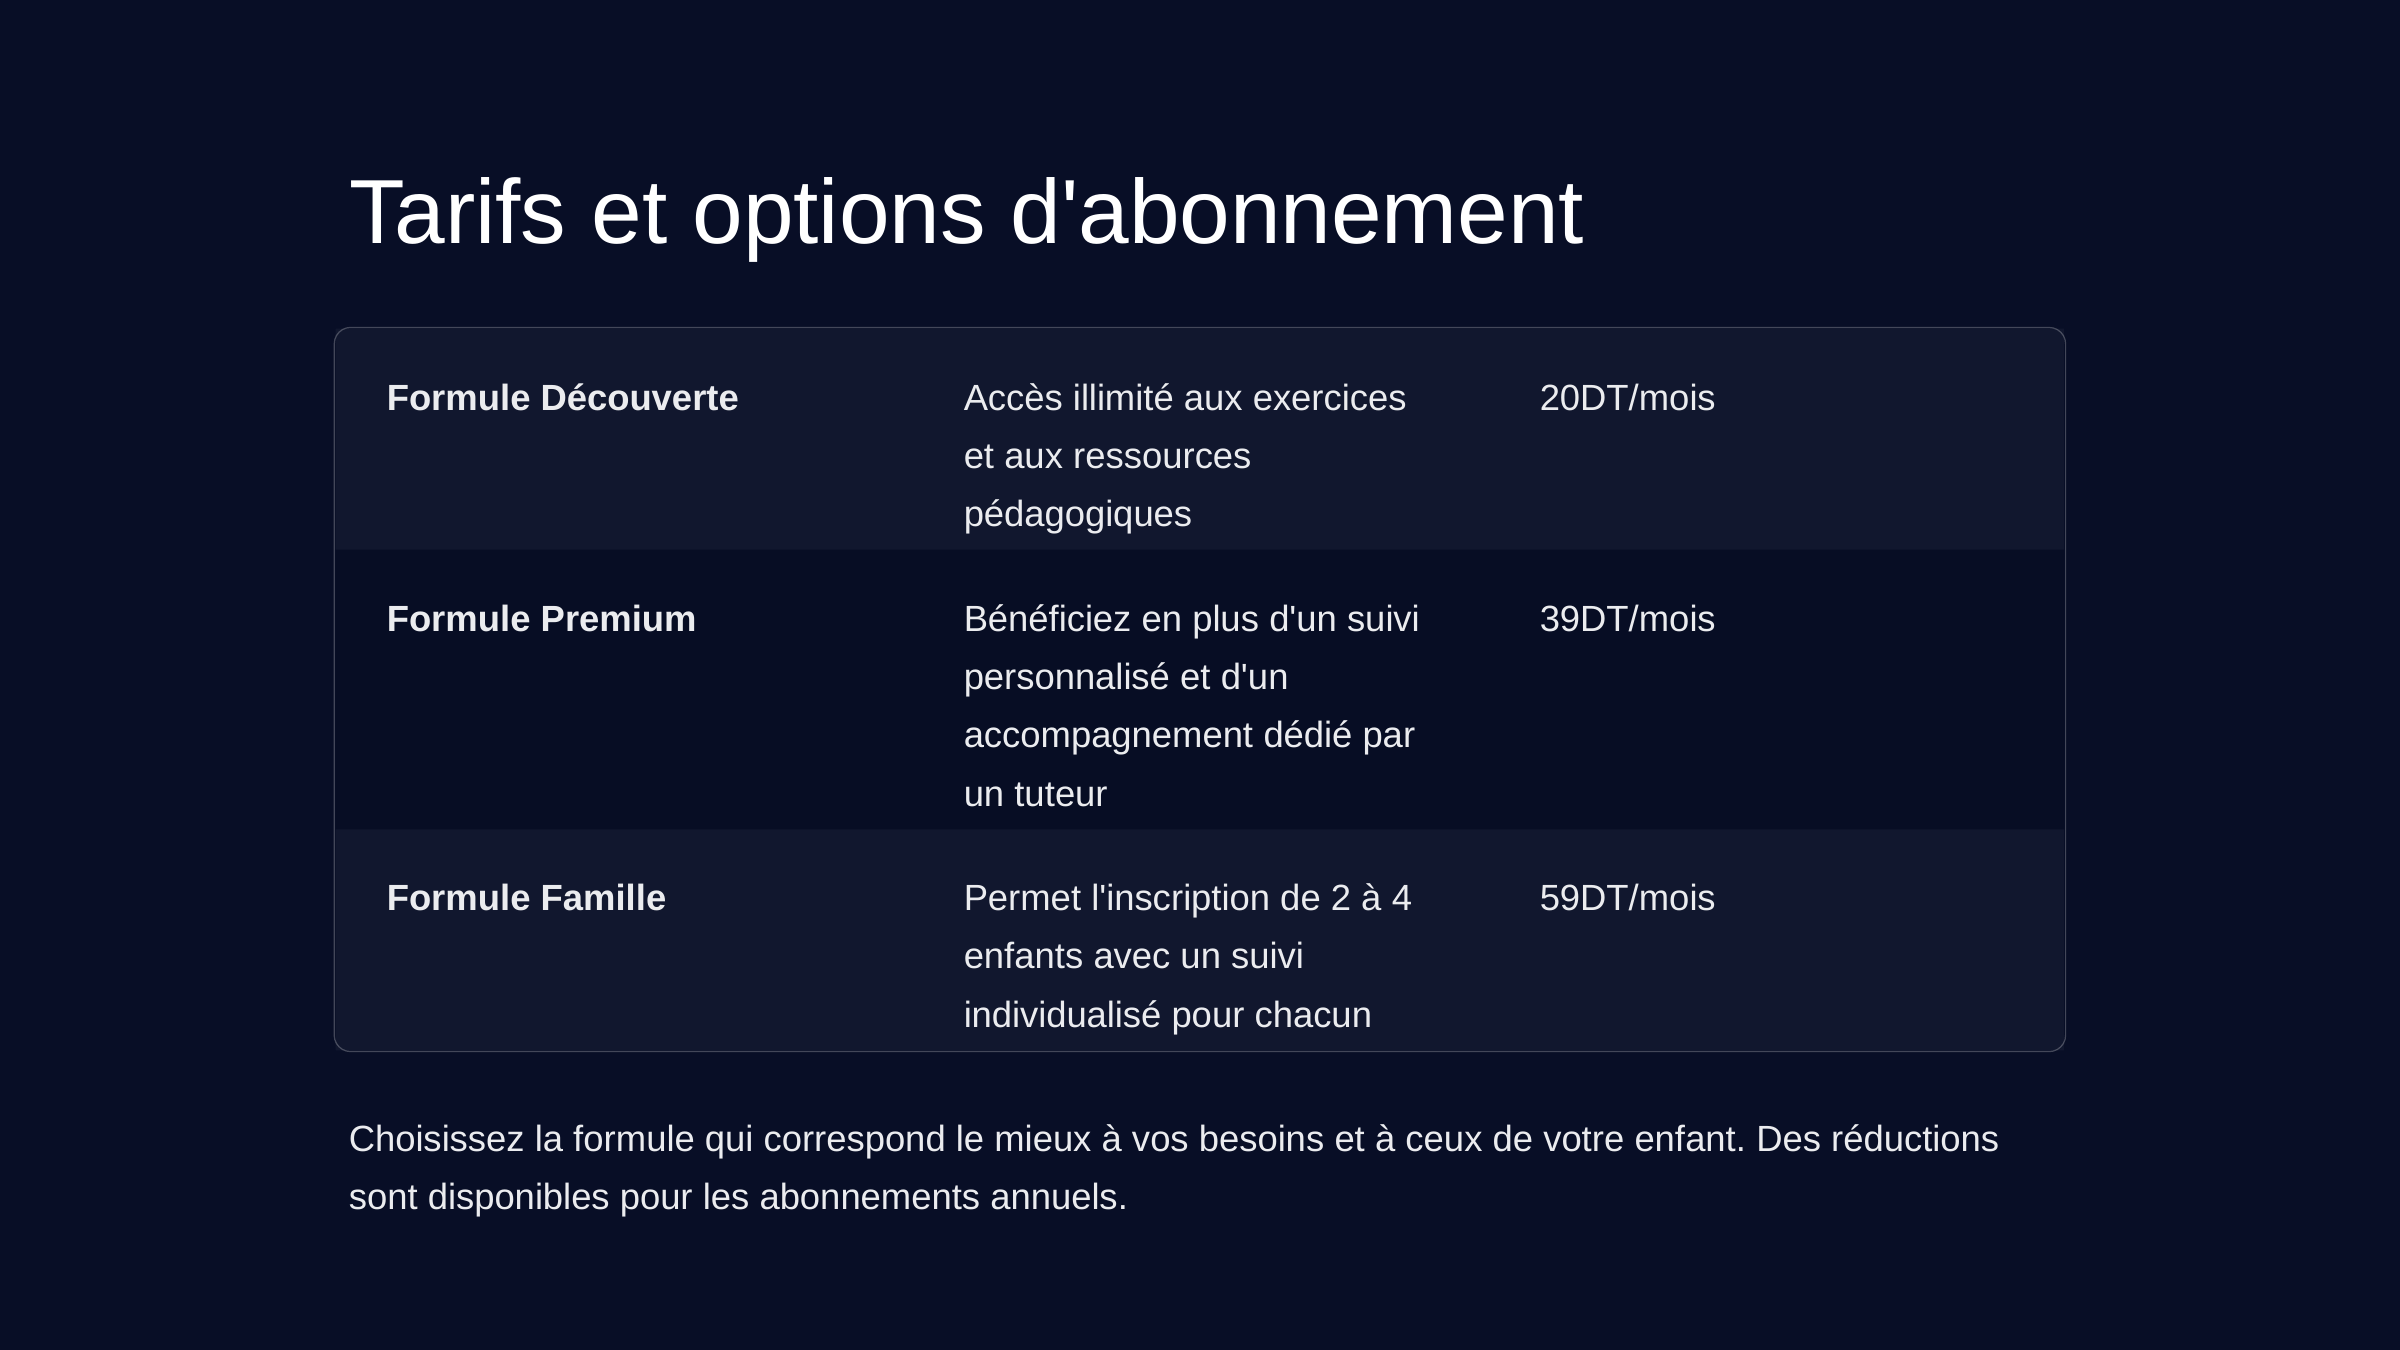

Tarifs et options d'abonnement

Formule Découverte
Accès illimité aux exercices et aux ressources pédagogiques
20DT/mois

Formule Premium
Bénéficiez en plus d'un suivi personnalisé et d'un accompagnement dédié par un tuteur
39DT/mois

Formule Famille
Permet l'inscription de 2 à 4 enfants avec un suivi individualisé pour chacun
59DT/mois
Choisissez la formule qui correspond le mieux à vos besoins et à ceux de votre enfant. Des réductions sont disponibles pour les abonnements annuels.